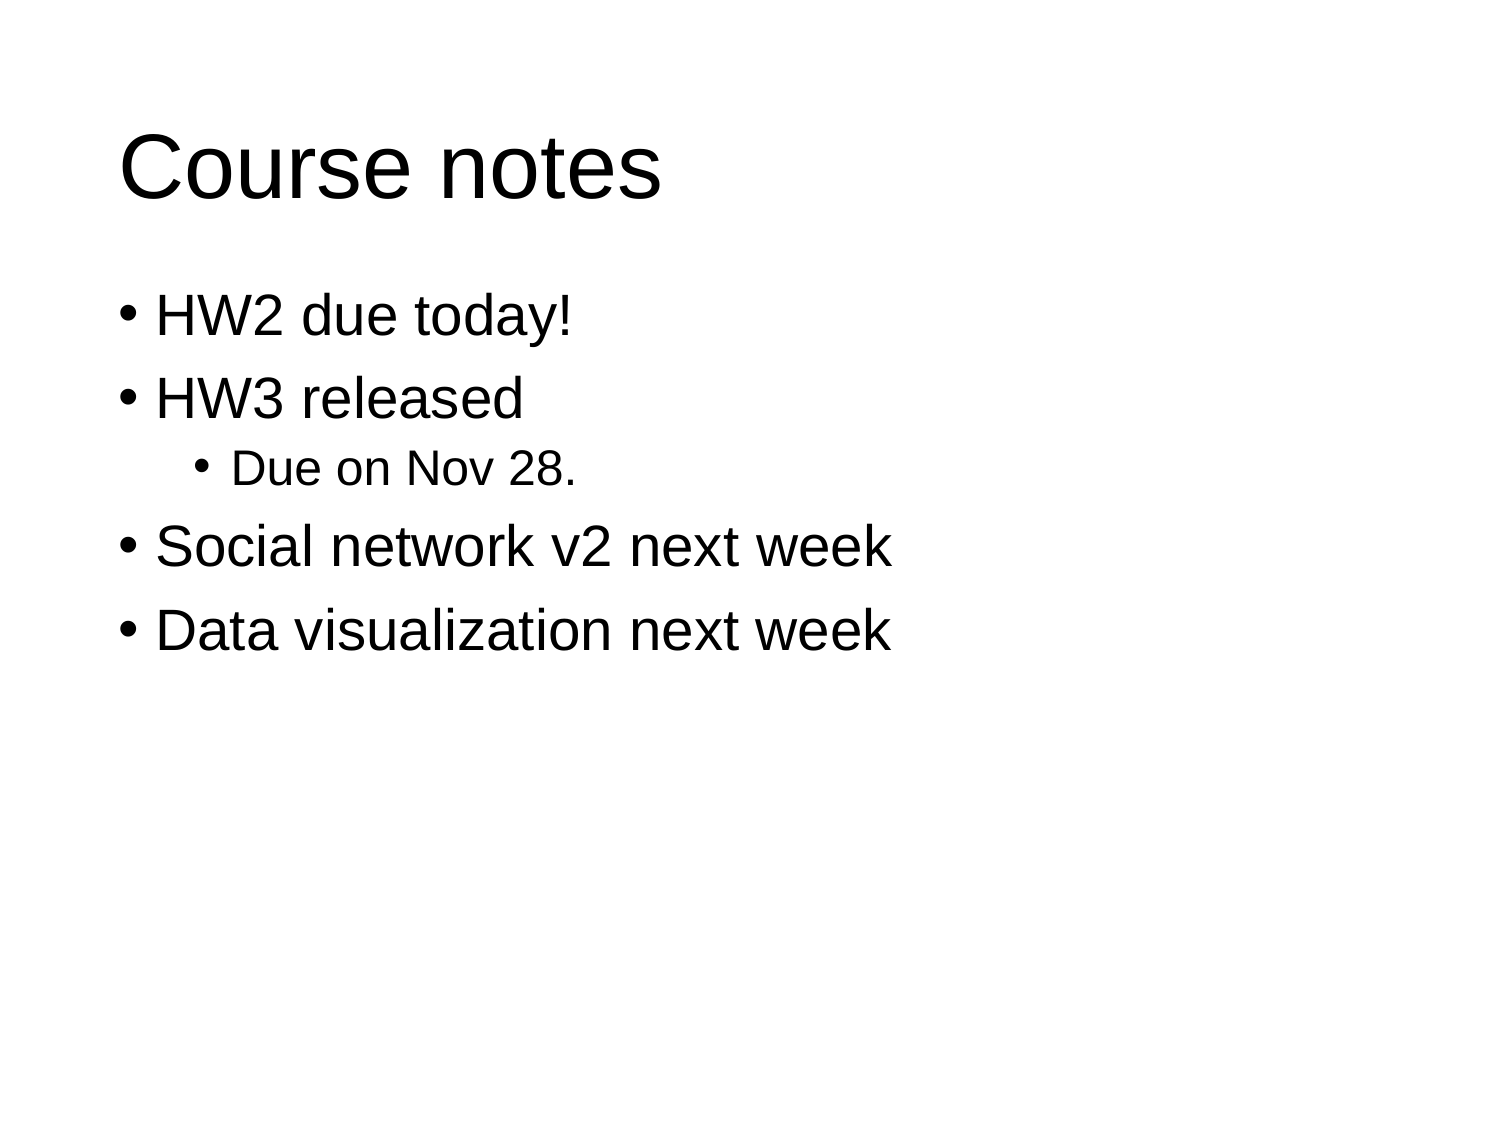

# Course notes
HW2 due today!
HW3 released
Due on Nov 28.
Social network v2 next week
Data visualization next week